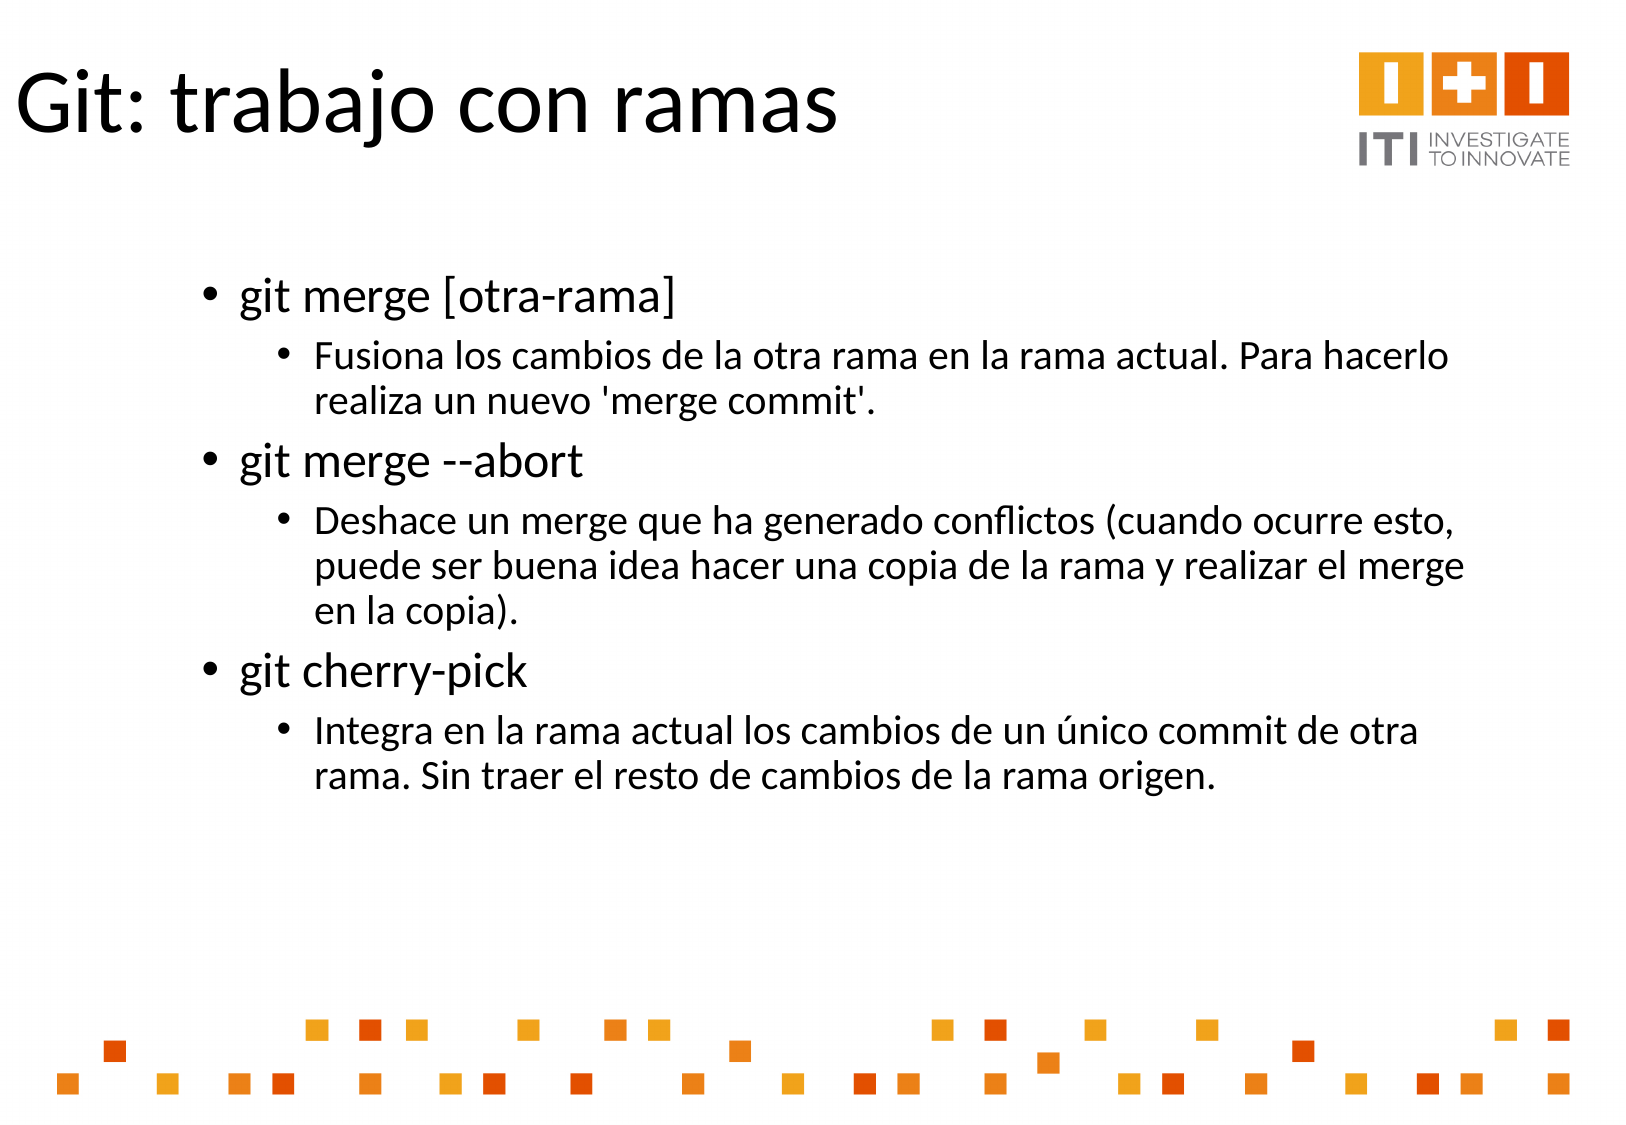

# Git: trabajo con ramas

git merge [otra-rama]
Fusiona los cambios de la otra rama en la rama actual. Para hacerlo realiza un nuevo 'merge commit'.
git merge --abort
Deshace un merge que ha generado conflictos (cuando ocurre esto, puede ser buena idea hacer una copia de la rama y realizar el merge en la copia).
git cherry-pick
Integra en la rama actual los cambios de un único commit de otra rama. Sin traer el resto de cambios de la rama origen.